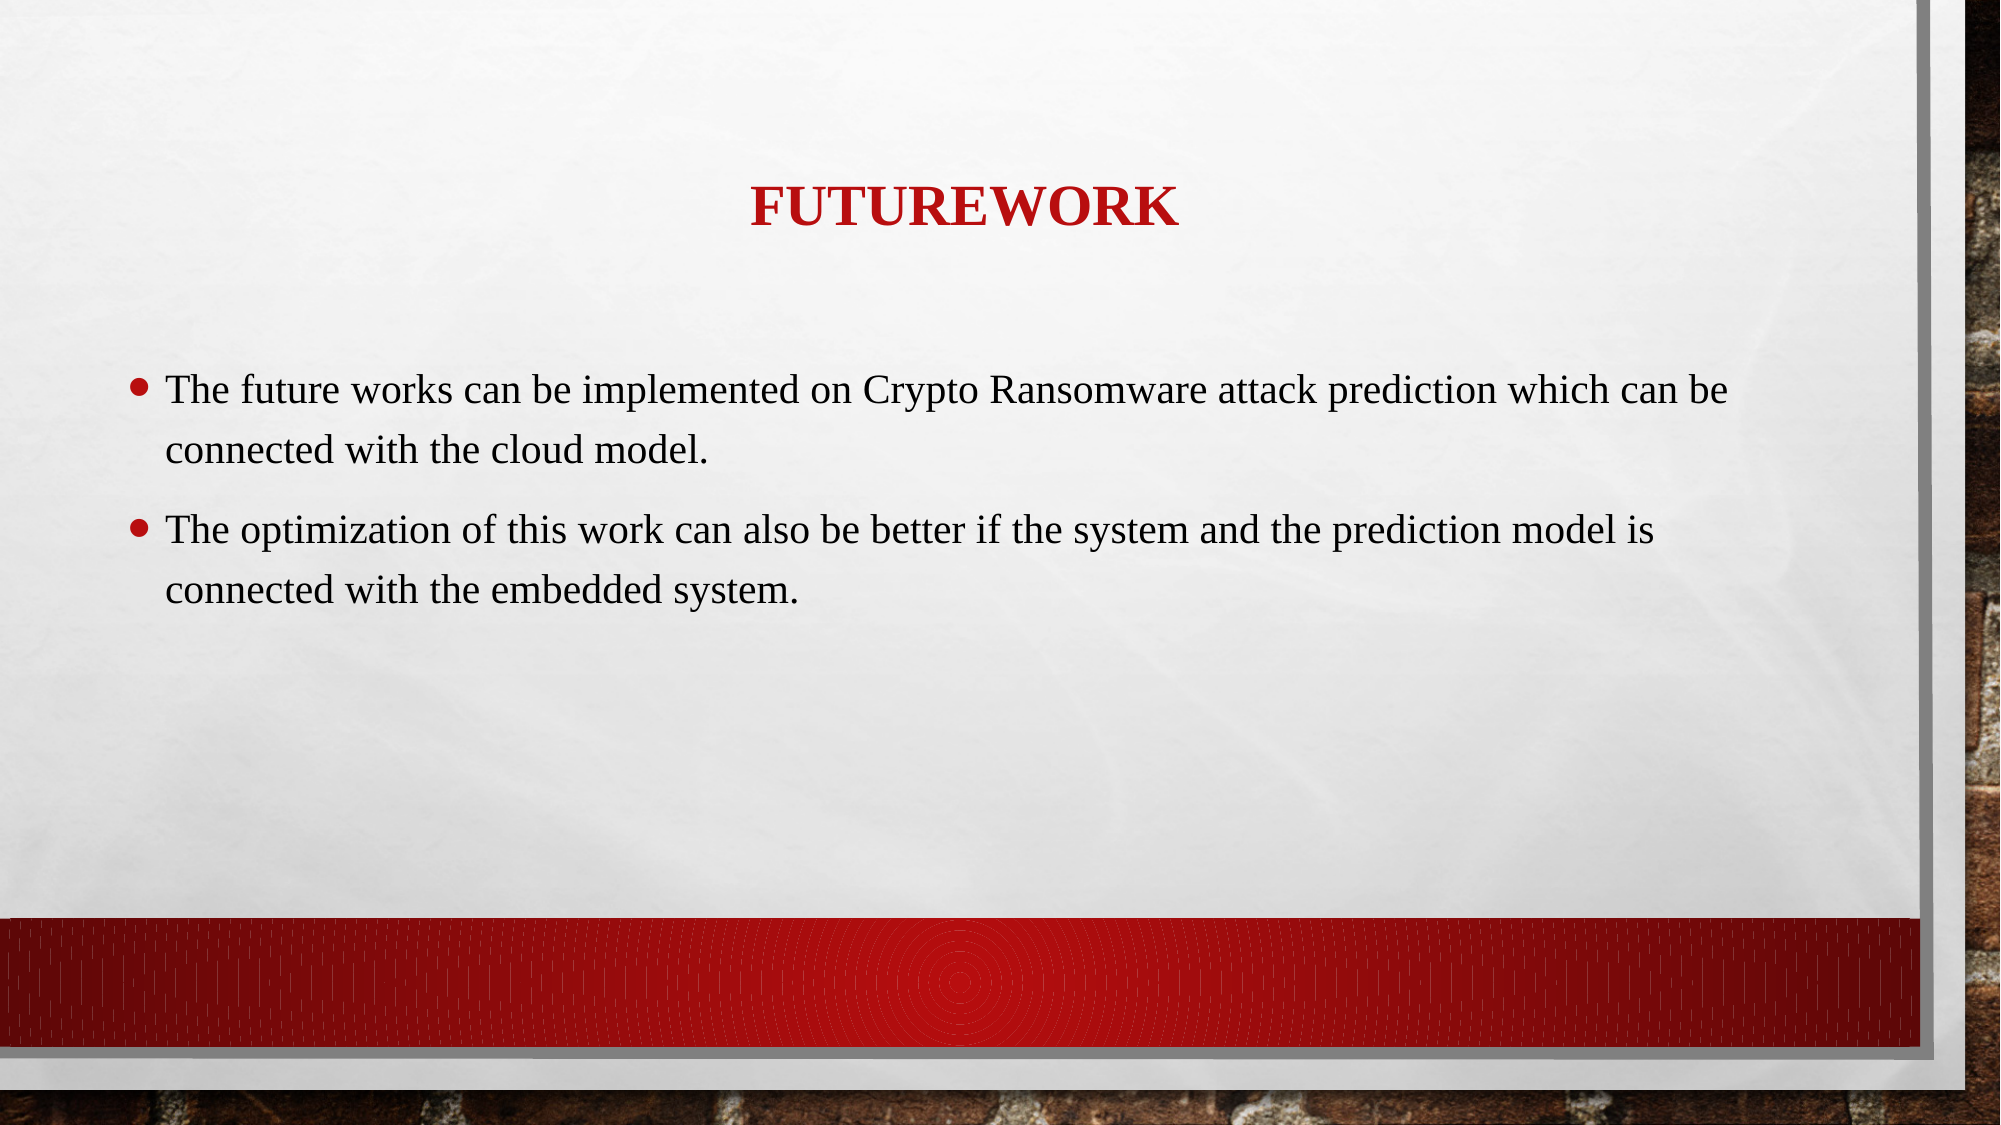

# FUTUREWORK
The future works can be implemented on Crypto Ransomware attack prediction which can be  connected with the cloud model.
The optimization of this work can also be better if the system and the prediction model is  connected with the embedded system.